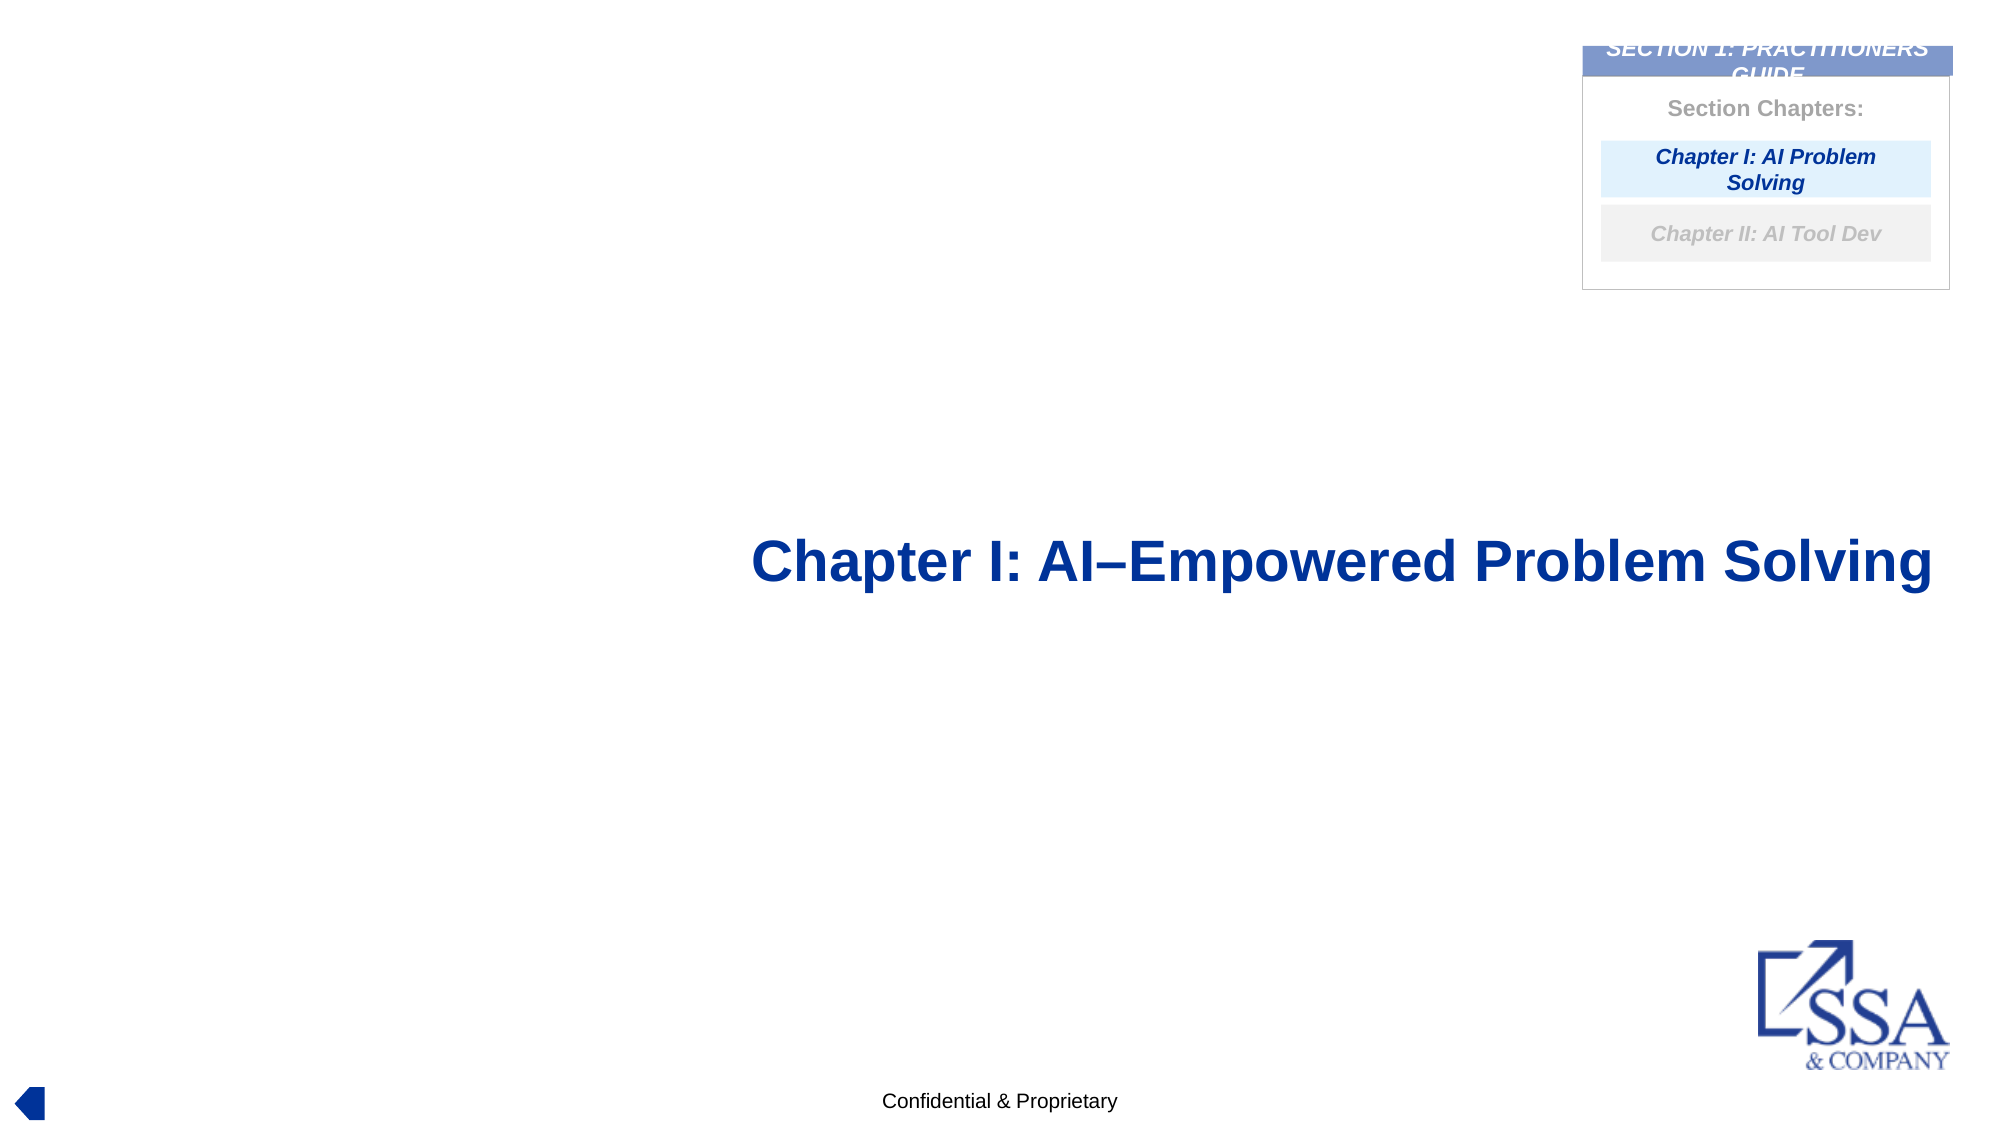

SECTION 1: PRACTITIONERS GUIDE

Section Chapters:
Chapter I: AI Problem Solving
Chapter II: AI Tool Dev
# Chapter I: AI–Empowered Problem Solving
Confidential & Proprietary